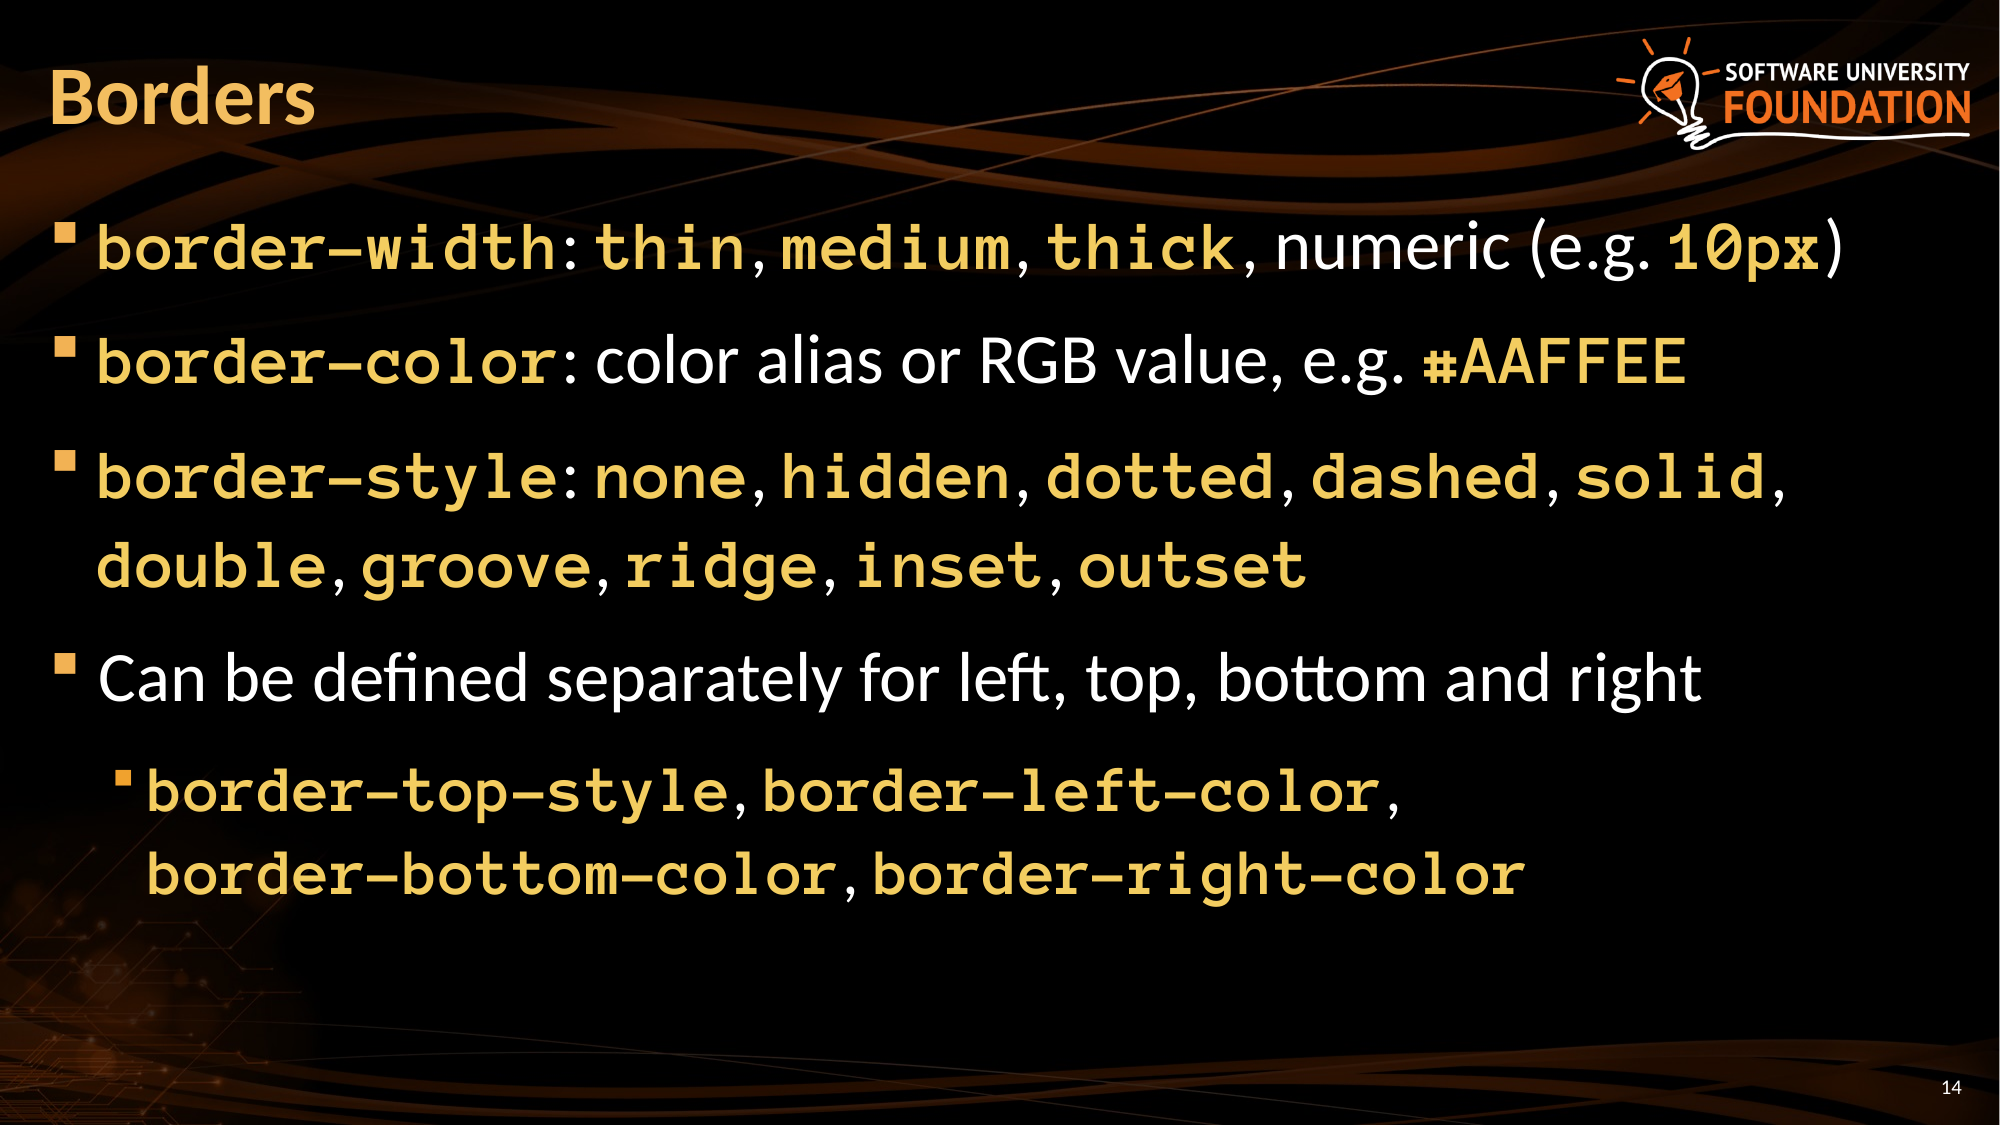

# Borders
border-width: thin, medium, thick, numeric (e.g. 10px)
border-color: color alias or RGB value, e.g. #AAFFEE
border-style: none, hidden, dotted, dashed, solid, double, groove, ridge, inset, outset
Can be defined separately for left, top, bottom and right
border-top-style, border-left-color,
border-bottom-color, border-right-color
14